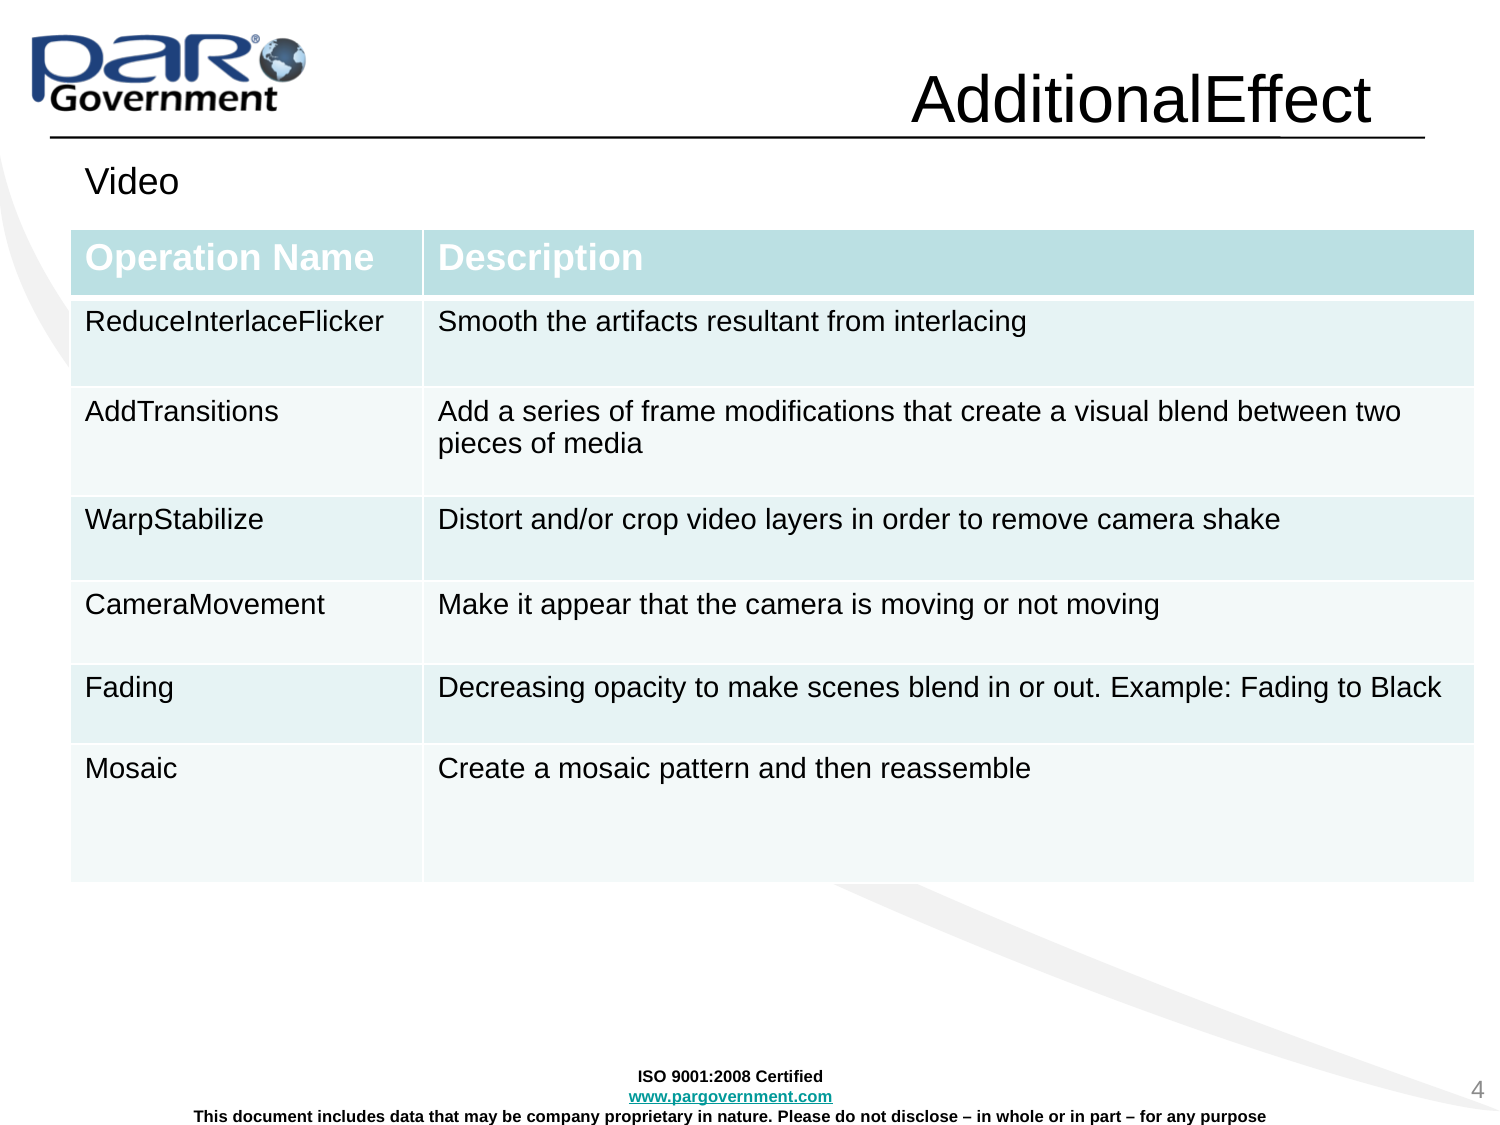

# AdditionalEffect
Video
| Operation Name | Description |
| --- | --- |
| ReduceInterlaceFlicker | Smooth the artifacts resultant from interlacing |
| AddTransitions | Add a series of frame modifications that create a visual blend between two pieces of media |
| WarpStabilize | Distort and/or crop video layers in order to remove camera shake |
| CameraMovement | Make it appear that the camera is moving or not moving |
| Fading | Decreasing opacity to make scenes blend in or out. Example: Fading to Black |
| Mosaic | Create a mosaic pattern and then reassemble |
4